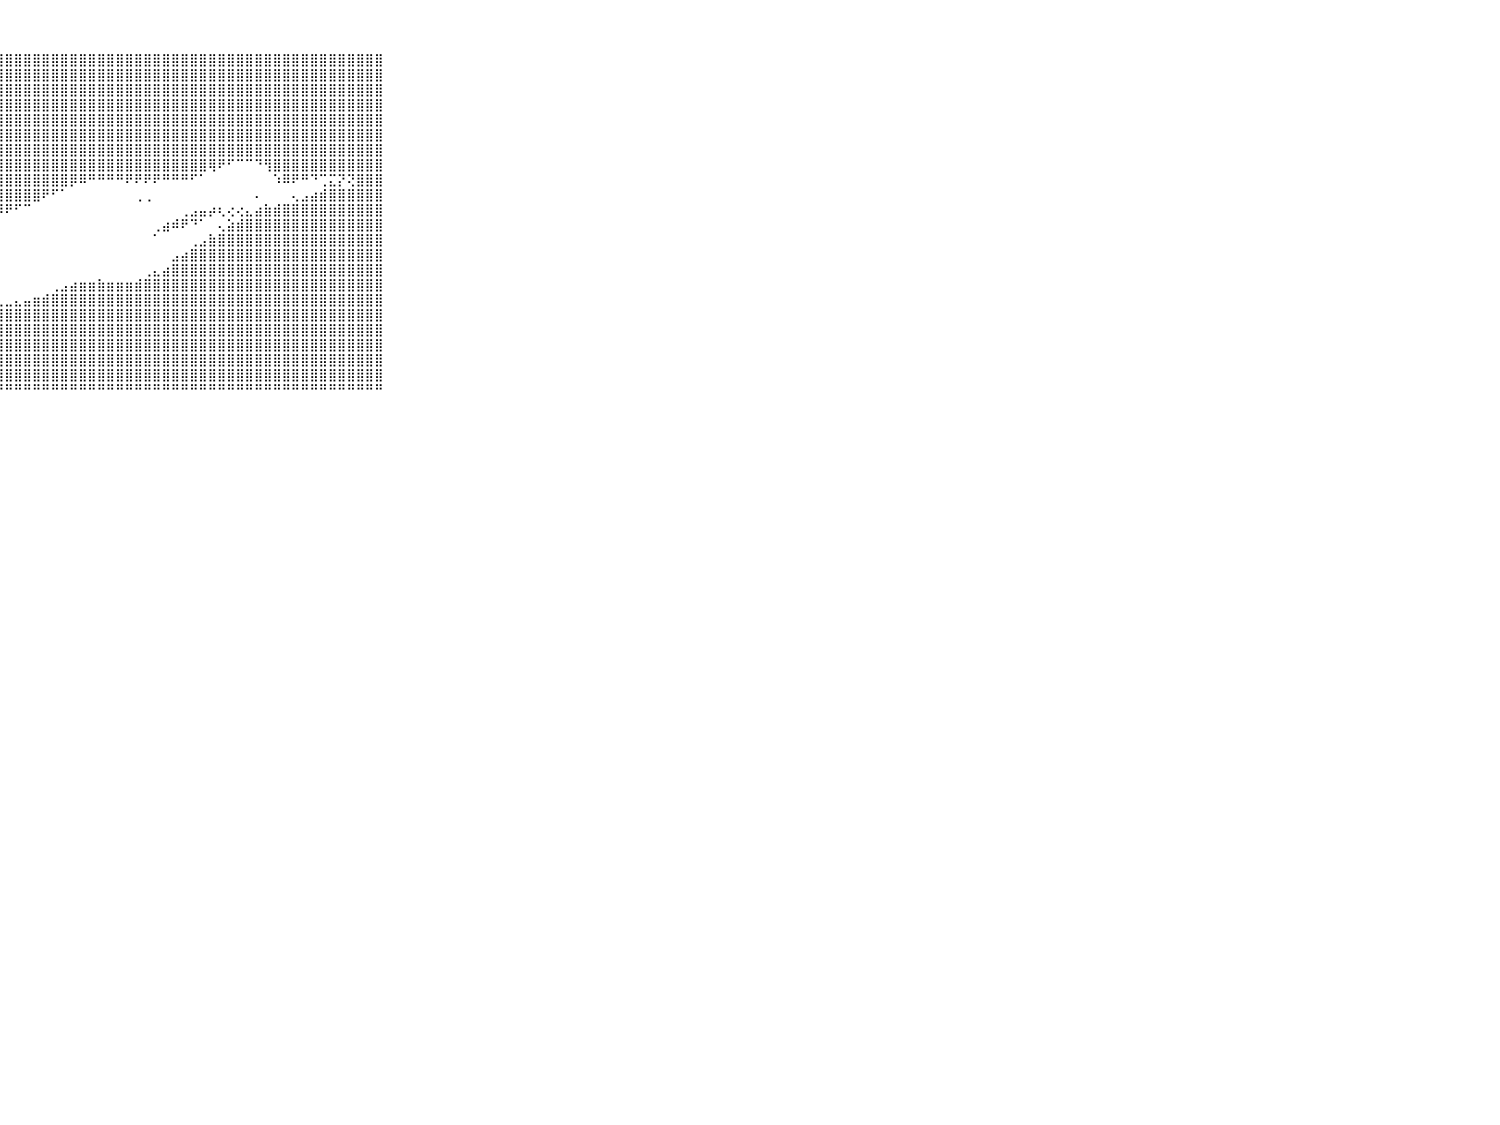

⠀⠀⠀⠀⠀⠀⠀⠀⠀⠀⠀⣿⣿⣿⣿⣿⣿⣿⣿⣿⣿⣿⣿⣿⣿⣿⣿⣿⣿⣿⣿⣿⣿⣿⣿⣿⣿⣿⣿⣿⣿⣿⣿⣿⣿⣿⣿⣿⣿⣿⣿⣿⣿⣿⣿⣿⣿⣿⣿⣿⣿⣿⣿⣿⣿⣿⣿⣿⣿⠀⠀⠀⠀⠀⠀⠀⠀⠀⠀⠀⠀
⠀⠀⠀⠀⠀⠀⠀⠀⠀⠀⠀⣿⣿⣿⣿⣿⣿⣿⣿⣿⣿⣿⣿⣿⣿⣿⣿⣿⣿⣿⣿⣿⣿⣿⣿⣿⣿⣿⣿⣿⣿⣿⣿⣿⣿⣿⣿⣿⣿⣿⣿⣿⣿⣿⣿⣿⣿⣿⣿⣿⣿⣿⣿⣿⣿⣿⣿⣿⣿⠀⠀⠀⠀⠀⠀⠀⠀⠀⠀⠀⠀
⠀⠀⠀⠀⠀⠀⠀⠀⠀⠀⠀⣿⣿⣿⣿⣿⣿⣿⣿⣿⣿⣿⣿⣿⣿⣿⣿⣿⣿⣿⣿⣿⣿⣿⣿⣿⣿⣿⣿⣿⣿⣿⣿⣿⣿⣿⣿⣿⣿⣿⣿⣿⣿⣿⣿⣿⣿⣿⣿⣿⣿⣿⣿⣿⣿⣿⣿⣿⣿⠀⠀⠀⠀⠀⠀⠀⠀⠀⠀⠀⠀
⠀⠀⠀⠀⠀⠀⠀⠀⠀⠀⠀⣿⣿⣿⣿⣿⣿⣿⣿⣿⣿⣿⣿⣿⣿⣿⣿⣿⣿⣿⣿⣿⣿⣿⣿⣿⣿⣿⣿⣿⣿⣿⣿⣿⣿⣿⣿⣿⣿⣿⣿⣿⣿⣿⣿⣿⣿⣿⣿⣿⣿⣿⣿⣿⣿⣿⣿⣿⣿⠀⠀⠀⠀⠀⠀⠀⠀⠀⠀⠀⠀
⠀⠀⠀⠀⠀⠀⠀⠀⠀⠀⠀⣿⣿⣿⣿⣿⣿⣿⣿⣿⣿⣿⣿⣿⣿⣿⣿⣿⣿⣿⣿⣿⣿⣿⣿⣿⣿⣿⣿⣿⣿⣿⣿⣿⣿⣿⣿⣿⣿⣿⣿⣿⣿⣿⣿⣿⣿⣿⣿⣿⣿⣿⣿⣿⣿⣿⣿⣿⣿⠀⠀⠀⠀⠀⠀⠀⠀⠀⠀⠀⠀
⠀⠀⠀⠀⠀⠀⠀⠀⠀⠀⠀⣿⣿⣿⣿⣿⣿⣿⣿⣿⣿⣿⣿⣿⣿⣿⣿⣿⣿⣿⣿⣿⣿⣿⣿⣿⣿⣿⣿⣿⣿⣿⣿⣿⣿⣿⣿⣿⣿⣿⣿⣿⣿⣿⣿⣿⣿⣿⣿⣿⣿⣿⣿⣿⣿⣿⣿⣿⣿⠀⠀⠀⠀⠀⠀⠀⠀⠀⠀⠀⠀
⠀⠀⠀⠀⠀⠀⠀⠀⠀⠀⠀⣿⣿⣿⣿⣿⣿⣿⣿⣿⣿⣿⣿⣿⣿⣿⣿⣿⣿⣿⣿⣿⣿⣿⣿⣿⣿⣿⣿⣿⣿⣿⣿⣿⣿⣿⣿⣿⣿⣿⣿⣿⣿⣿⣿⣿⣿⣿⣿⣿⣿⣿⣿⣿⣿⣿⣿⣿⣿⠀⠀⠀⠀⠀⠀⠀⠀⠀⠀⠀⠀
⠀⠀⠀⠀⠀⠀⠀⠀⠀⠀⠀⣿⣿⣿⣿⣿⣿⣿⣿⣿⣿⣿⣿⣿⣿⣿⣿⣿⣿⣿⣿⣿⣿⣿⣿⣿⣿⣿⣿⣿⣿⣿⣿⣿⣿⣿⣿⣿⣿⣿⢿⠟⠋⠉⠉⠙⢻⣿⣿⣿⣿⣿⣿⣿⣿⣿⣿⣿⣿⠀⠀⠀⠀⠀⠀⠀⠀⠀⠀⠀⠀
⠀⠀⠀⠀⠀⠀⠀⠀⠀⠀⠀⣿⣿⣿⣿⣿⣿⣿⣿⣿⣿⣿⣿⣿⣿⣿⣿⣿⣿⣿⣿⣿⣿⣿⣿⡿⠿⠛⠛⠛⠛⠟⠟⠟⠟⠛⠛⠛⠋⠁⠀⠀⠀⠀⠀⠀⠀⠱⠿⠟⠛⠙⢉⣍⡝⢝⣿⣿⣿⠀⠀⠀⠀⠀⠀⠀⠀⠀⠀⠀⠀
⠀⠀⠀⠀⠀⠀⠀⠀⠀⠀⠀⣿⣿⣿⣿⣿⣿⣿⣿⣿⣿⣿⣿⣿⣿⣿⣿⣿⣿⣿⣿⣿⠟⠋⠁⠀⠀⠀⠀⠀⠀⠀⢀⢀⠀⠀⠀⠀⠀⠀⠀⠀⠀⠀⠀⠄⠀⠀⠀⢄⣠⣴⣾⣿⣿⣿⣿⣿⣿⠀⠀⠀⠀⠀⠀⠀⠀⠀⠀⠀⠀
⠀⠀⠀⠀⠀⠀⠀⠀⠀⠀⠀⣿⣿⣿⣿⣿⣿⣿⣿⣿⣿⣿⣿⣿⣿⣿⡿⠿⠟⠋⠉⠀⠀⠀⠀⠀⠀⠀⠀⠀⠀⠀⠀⠀⠀⠀⠀⢀⣠⣤⡴⢆⢔⢔⣄⣴⣷⣾⣿⣿⣿⣿⣿⣿⣿⣿⣿⣿⣿⠀⠀⠀⠀⠀⠀⠀⠀⠀⠀⠀⠀
⠀⠀⠀⠀⠀⠀⠀⠀⠀⠀⠀⠉⠉⠉⠉⠉⠉⠉⠉⠉⠉⠉⠉⠁⠀⠀⠀⠀⠀⠀⠀⠀⠀⠀⠀⠀⠀⠀⠀⠀⠀⠀⠀⠀⢀⣴⠾⠟⠙⠁⠀⢄⣵⣾⣿⣿⣿⣿⣿⣿⣿⣿⣿⣿⣿⣿⣿⣿⣿⠀⠀⠀⠀⠀⠀⠀⠀⠀⠀⠀⠀
⠀⠀⠀⠀⠀⠀⠀⠀⠀⠀⠀⠀⠀⠀⠀⠀⠀⠀⠀⠀⠀⠀⠀⠀⠀⠀⠀⠀⠀⠀⠀⠀⠀⠀⠀⠀⠀⠀⠀⠀⠀⠀⠀⠀⠁⠀⠀⠀⢀⣠⣷⣿⣿⣿⣿⣿⣿⣿⣿⣿⣿⣿⣿⣿⣿⣿⣿⣿⣿⠀⠀⠀⠀⠀⠀⠀⠀⠀⠀⠀⠀
⠀⠀⠀⠀⠀⠀⠀⠀⠀⠀⠀⠀⠀⠀⠀⠀⠀⠀⠀⠀⠀⠀⠀⠀⠀⠀⠀⠀⠀⠀⠀⠀⠀⠀⠀⠀⠀⠀⠀⠀⠀⠀⠀⠀⠀⠀⣠⣴⣿⣿⣿⣿⣿⣿⣿⣿⣿⣿⣿⣿⣿⣿⣿⣿⣿⣿⣿⣿⣿⠀⠀⠀⠀⠀⠀⠀⠀⠀⠀⠀⠀
⠀⠀⠀⠀⠀⠀⠀⠀⠀⠀⠀⠀⠀⠀⠀⠀⠀⠀⠀⠀⠀⠀⠀⠀⠀⠀⠀⠀⠀⠀⠀⠀⠀⠀⠀⠀⠀⠀⠀⠀⠀⠀⠀⢀⣄⣴⣿⣿⣿⣿⣿⣿⣿⣿⣿⣿⣿⣿⣿⣿⣿⣿⣿⣿⣿⣿⣿⣿⣿⠀⠀⠀⠀⠀⠀⠀⠀⠀⠀⠀⠀
⠀⠀⠀⠀⠀⠀⠀⠀⠀⠀⠀⣀⠀⠀⠀⠀⠀⠀⠀⠀⠀⠀⠀⠀⠀⠀⠀⠀⠀⠀⠀⠀⠀⢀⣠⣴⣶⣶⣷⣶⣶⣶⣾⣿⣿⣿⣿⣿⣿⣿⣿⣿⣿⣿⣿⣿⣿⣿⣿⣿⣿⣿⣿⣿⣿⣿⣿⣿⣿⠀⠀⠀⠀⠀⠀⠀⠀⠀⠀⠀⠀
⠀⠀⠀⠀⠀⠀⠀⠀⠀⠀⠀⠋⠀⠀⠀⠀⠀⠀⠀⠀⠀⠀⠀⠀⠀⠀⠀⢀⣀⣄⣤⣶⣾⣿⣿⣿⣿⣿⣿⣿⣿⣿⣿⣿⣿⣿⣿⣿⣿⣿⣿⣿⣿⣿⣿⣿⣿⣿⣿⣿⣿⣿⣿⣿⣿⣿⣿⣿⣿⠀⠀⠀⠀⠀⠀⠀⠀⠀⠀⠀⠀
⠀⠀⠀⠀⠀⠀⠀⠀⠀⠀⠀⠀⠀⠀⠀⠀⠀⠀⠀⠀⠀⠀⠀⢀⣴⣶⣾⣿⣿⣿⣿⣿⣿⣿⣿⣿⣿⣿⣿⣿⣿⣿⣿⣿⣿⣿⣿⣿⣿⣿⣿⣿⣿⣿⣿⣿⣿⣿⣿⣿⣿⣿⣿⣿⣿⣿⣿⣿⣿⠀⠀⠀⠀⠀⠀⠀⠀⠀⠀⠀⠀
⠀⠀⠀⠀⠀⠀⠀⠀⠀⠀⠀⠀⠀⠀⠀⠀⠀⢀⣀⣤⣴⣶⣾⣿⣿⣿⣿⣿⣿⣿⣿⣿⣿⣿⣿⣿⣿⣿⣿⣿⣿⣿⣿⣿⣿⣿⣿⣿⣿⣿⣿⣿⣿⣿⣿⣿⣿⣿⣿⣿⣿⣿⣿⣿⣿⣿⣿⣿⣿⠀⠀⠀⠀⠀⠀⠀⠀⠀⠀⠀⠀
⠀⠀⠀⠀⠀⠀⠀⠀⠀⠀⠀⠀⠀⠀⢀⣰⣾⣿⣿⣿⣿⣿⣿⣿⣿⣿⣿⣿⣿⣿⣿⣿⣿⣿⣿⣿⣿⣿⣿⣿⣿⣿⣿⣿⣿⣿⣿⣿⣿⣿⣿⣿⣿⣿⣿⣿⣿⣿⣿⣿⣿⣿⣿⣿⣿⣿⣿⣿⣿⠀⠀⠀⠀⠀⠀⠀⠀⠀⠀⠀⠀
⠀⠀⠀⠀⠀⠀⠀⠀⠀⠀⠀⢀⣠⣴⣿⣿⣿⣿⣿⣿⣿⣿⣿⣿⣿⣿⣿⣿⣿⣿⣿⣿⣿⣿⣿⣿⣿⣿⣿⣿⣿⣿⣿⣿⣿⣿⣿⣿⣿⣿⣿⣿⣿⣿⣿⣿⣿⣿⣿⣿⣿⣿⣿⣿⣿⣿⣿⣿⣿⠀⠀⠀⠀⠀⠀⠀⠀⠀⠀⠀⠀
⠀⠀⠀⠀⠀⠀⠀⠀⠀⠀⠀⣾⣿⣿⣿⣿⣿⣿⣿⣿⣿⣿⣿⣿⣿⣿⣿⣿⣿⣿⣿⣿⣿⣿⣿⣿⣿⣿⣿⣿⣿⣿⣿⣿⣿⣿⣿⣿⣿⣿⣿⣿⣿⣿⣿⣿⣿⣿⣿⣿⣿⣿⣿⣿⣿⣿⣿⣿⣿⠀⠀⠀⠀⠀⠀⠀⠀⠀⠀⠀⠀
⠀⠀⠀⠀⠀⠀⠀⠀⠀⠀⠀⠛⠛⠛⠛⠛⠛⠛⠛⠛⠛⠛⠛⠛⠛⠛⠛⠛⠛⠛⠛⠛⠛⠛⠛⠛⠛⠛⠛⠛⠛⠛⠛⠛⠛⠛⠛⠛⠛⠛⠛⠛⠛⠛⠛⠛⠛⠛⠛⠛⠛⠛⠛⠛⠛⠛⠛⠛⠛⠀⠀⠀⠀⠀⠀⠀⠀⠀⠀⠀⠀